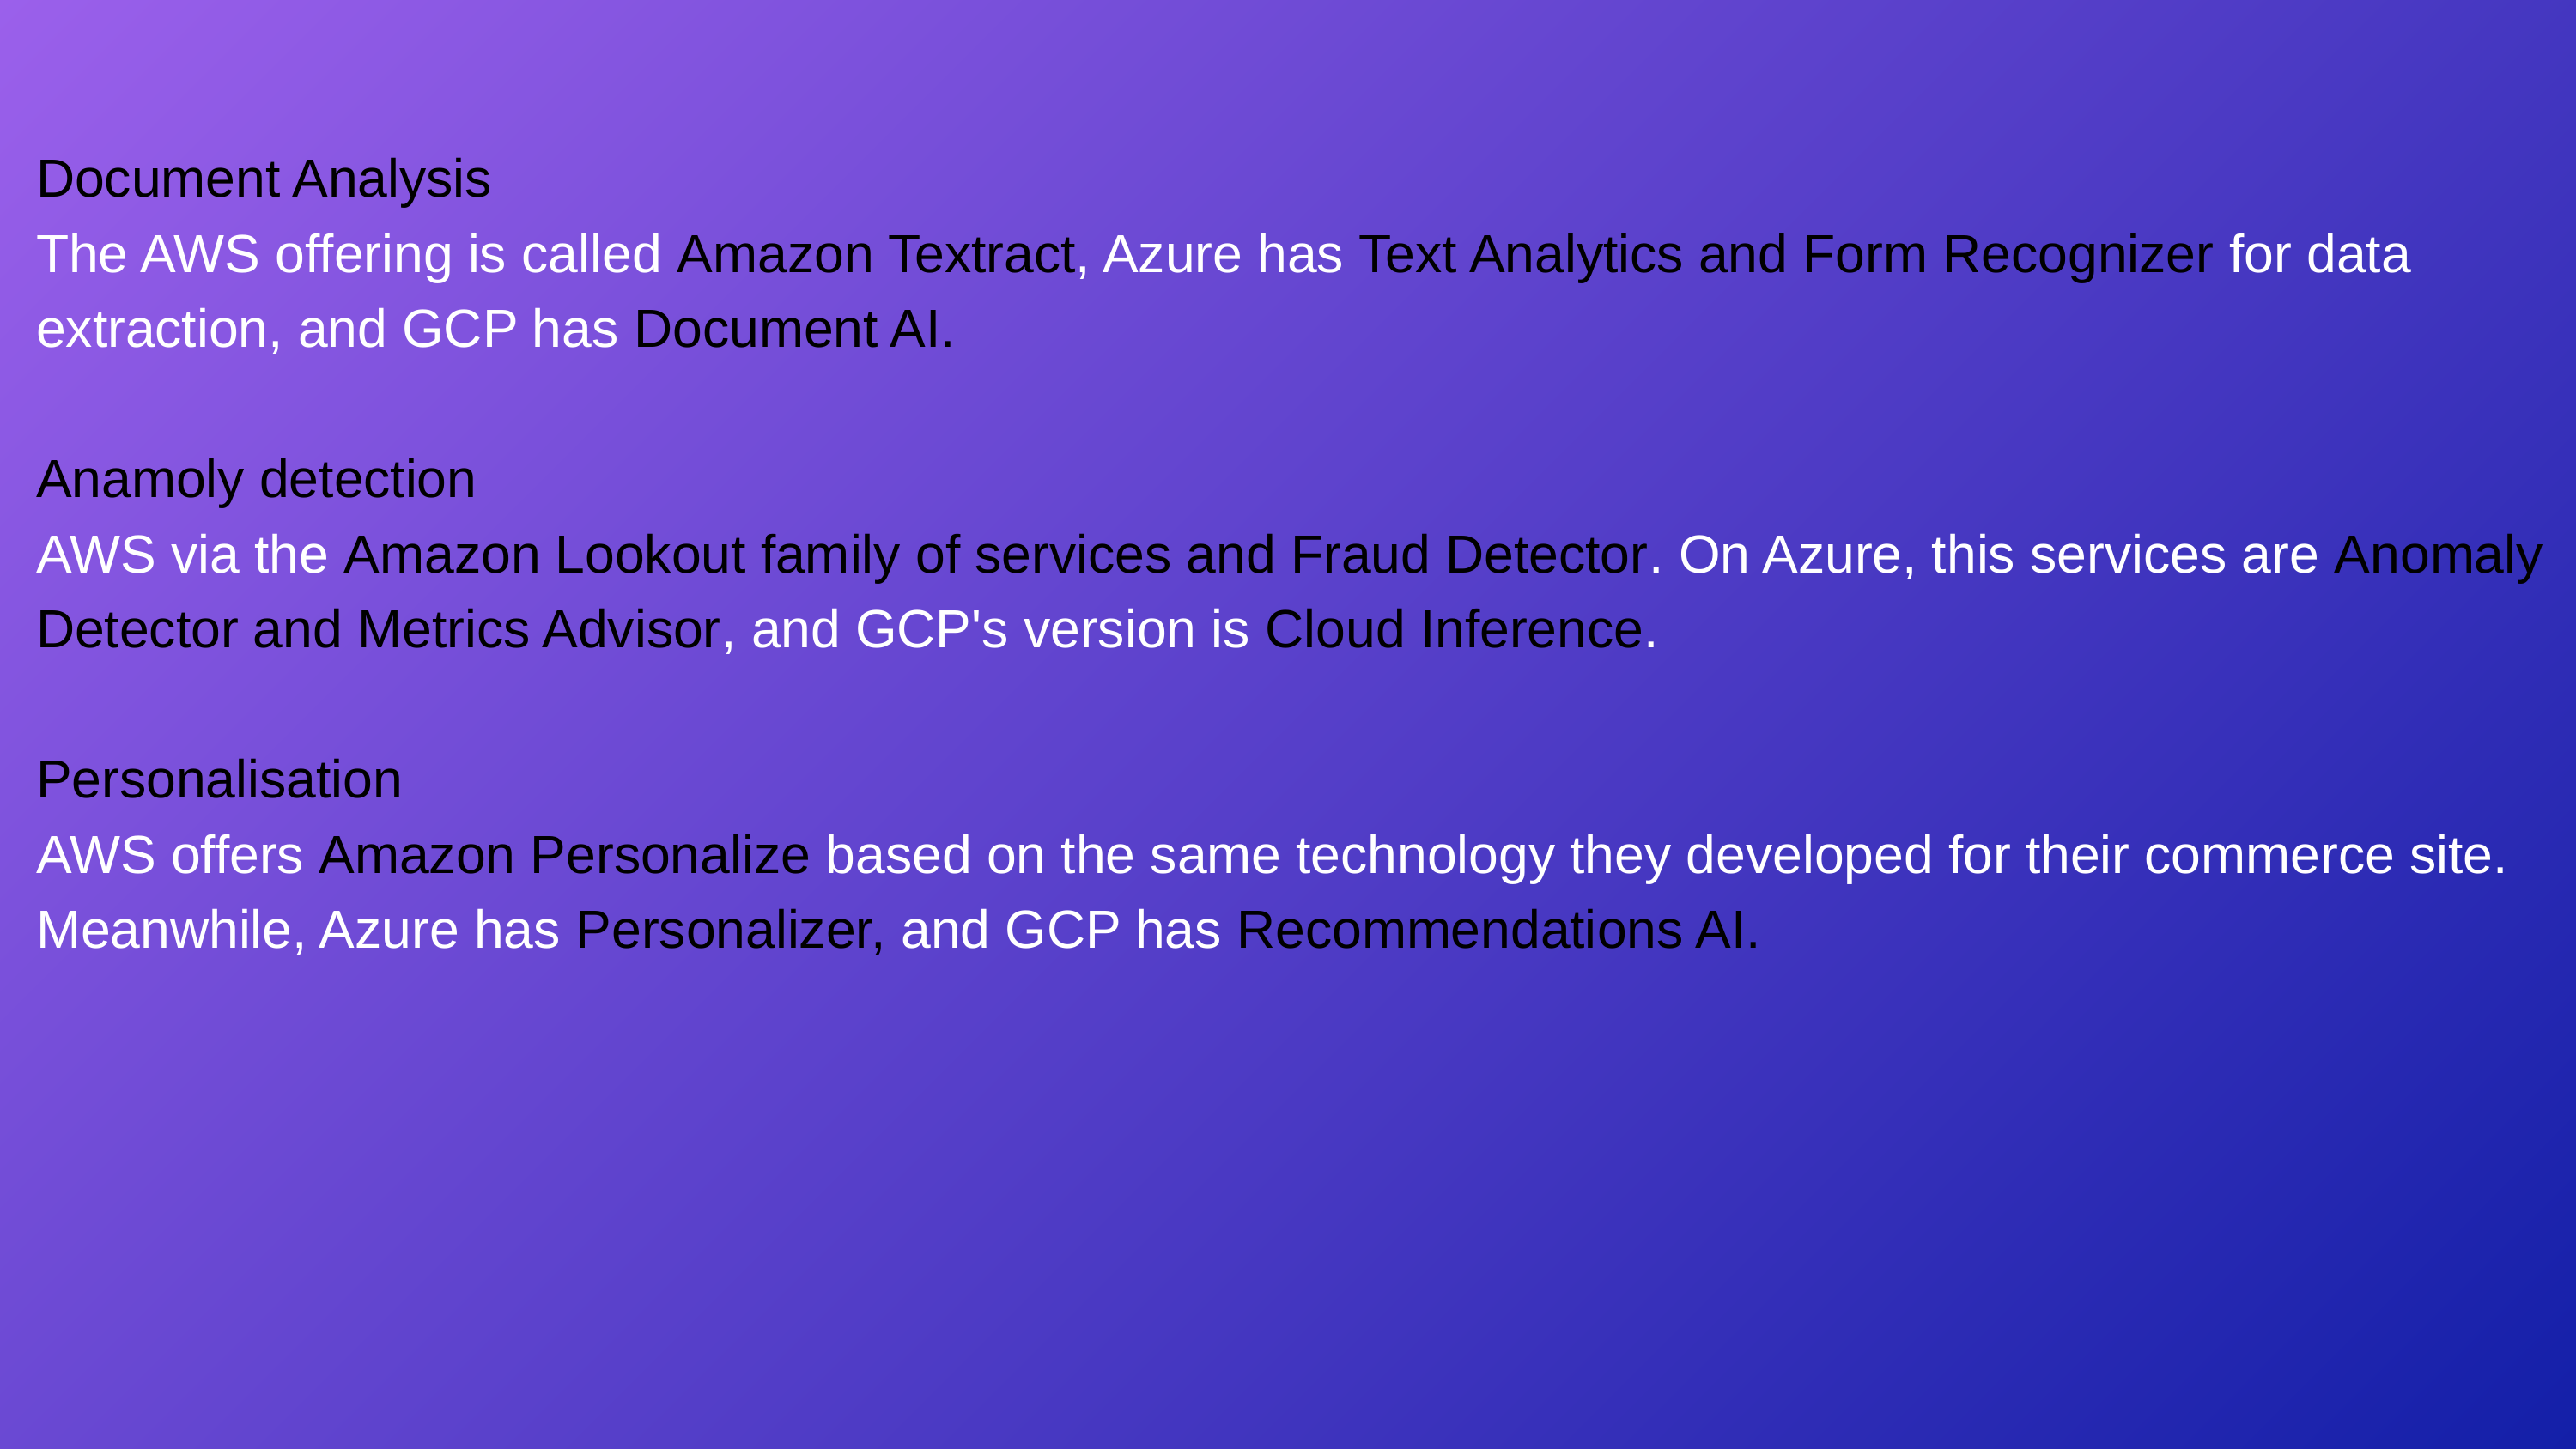

Document Analysis
The AWS offering is called Amazon Textract, Azure has Text Analytics and Form Recognizer for data extraction, and GCP has Document AI.

Anamoly detection
AWS via the Amazon Lookout family of services and Fraud Detector. On Azure, this services are Anomaly Detector and Metrics Advisor, and GCP's version is Cloud Inference.

Personalisation
AWS offers Amazon Personalize based on the same technology they developed for their commerce site. Meanwhile, Azure has Personalizer, and GCP has Recommendations AI.